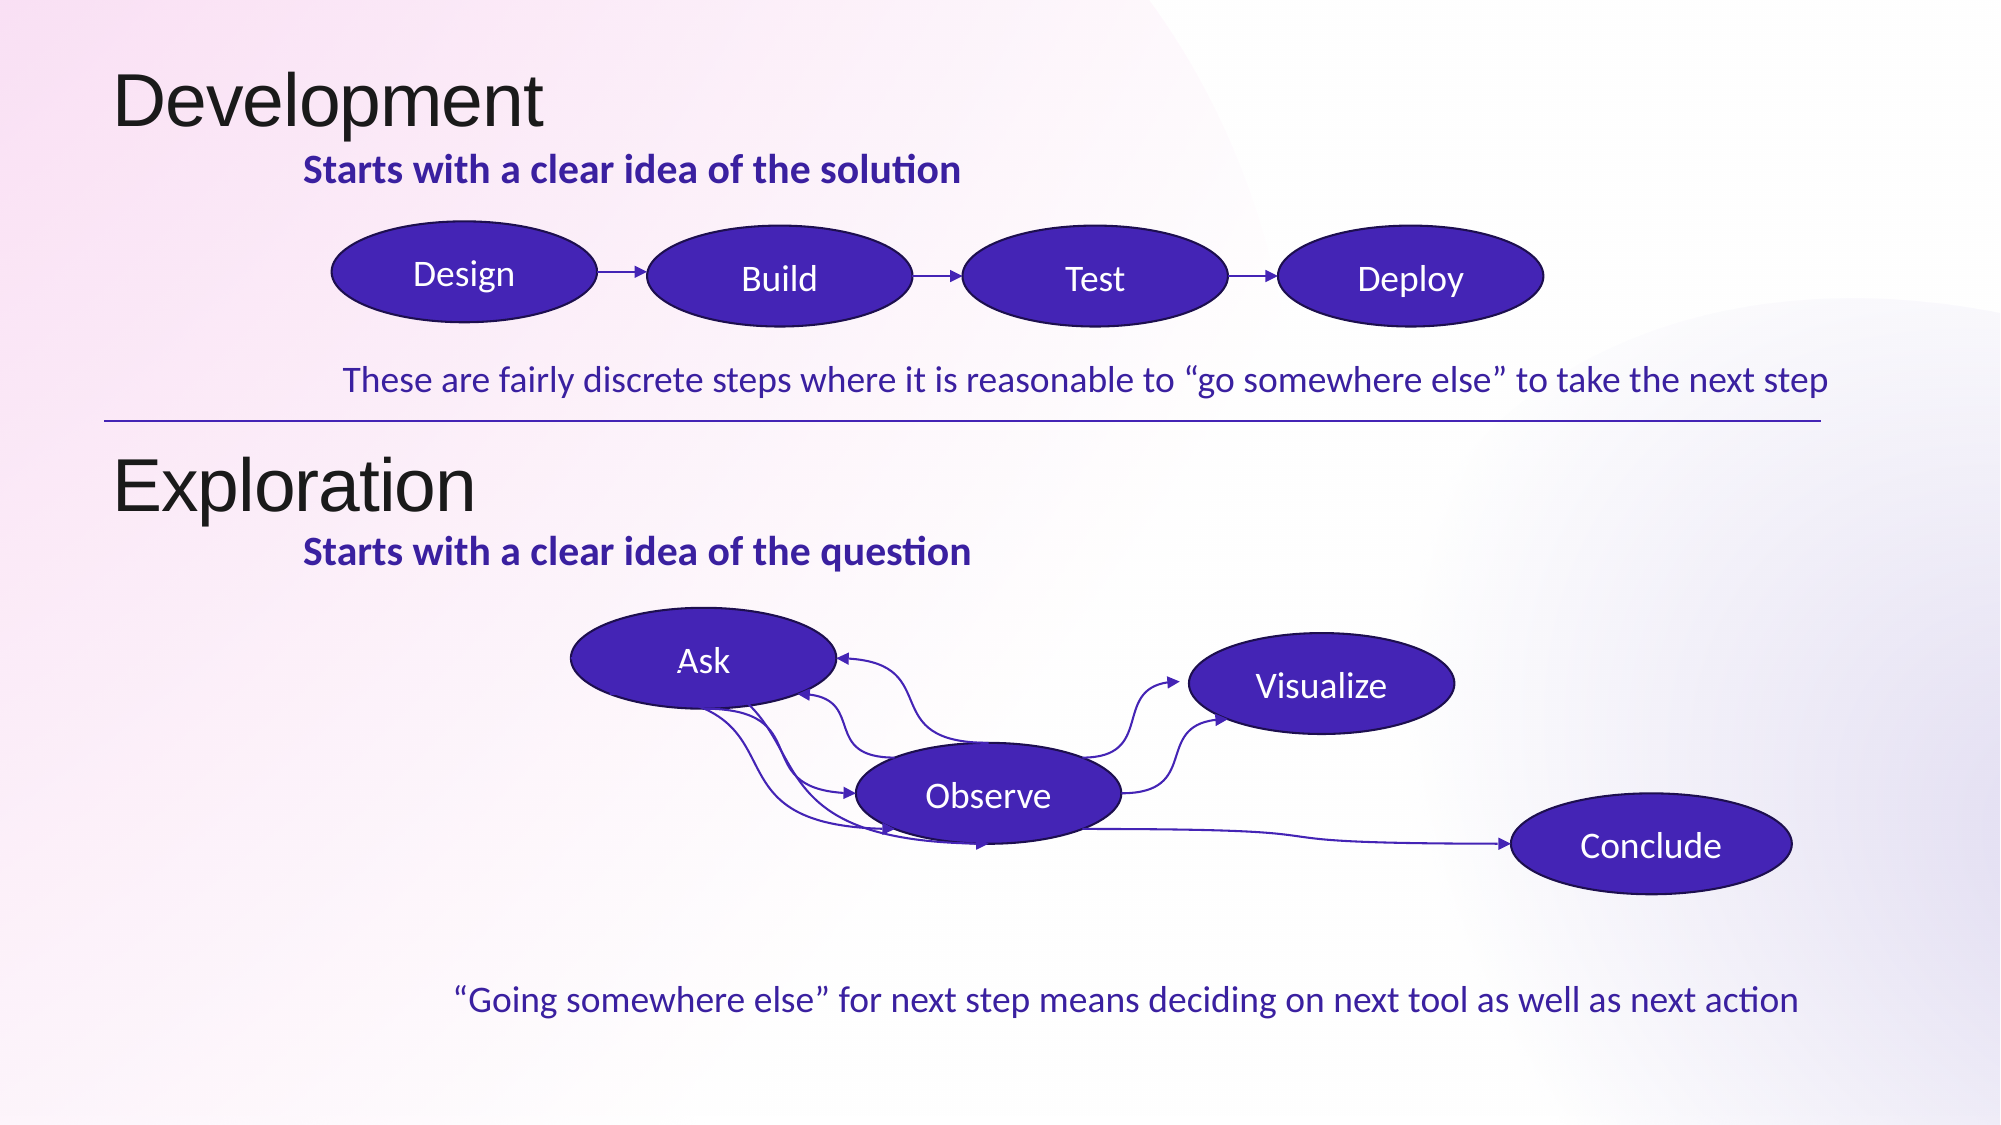

# Development
Starts with a clear idea of the solution
Design
Build
Test
Deploy
These are fairly discrete steps where it is reasonable to “go somewhere else” to take the next step
Exploration
Starts with a clear idea of the question
Ask
Visualize
Observe
Conclude
“Going somewhere else” for next step means deciding on next tool as well as next action